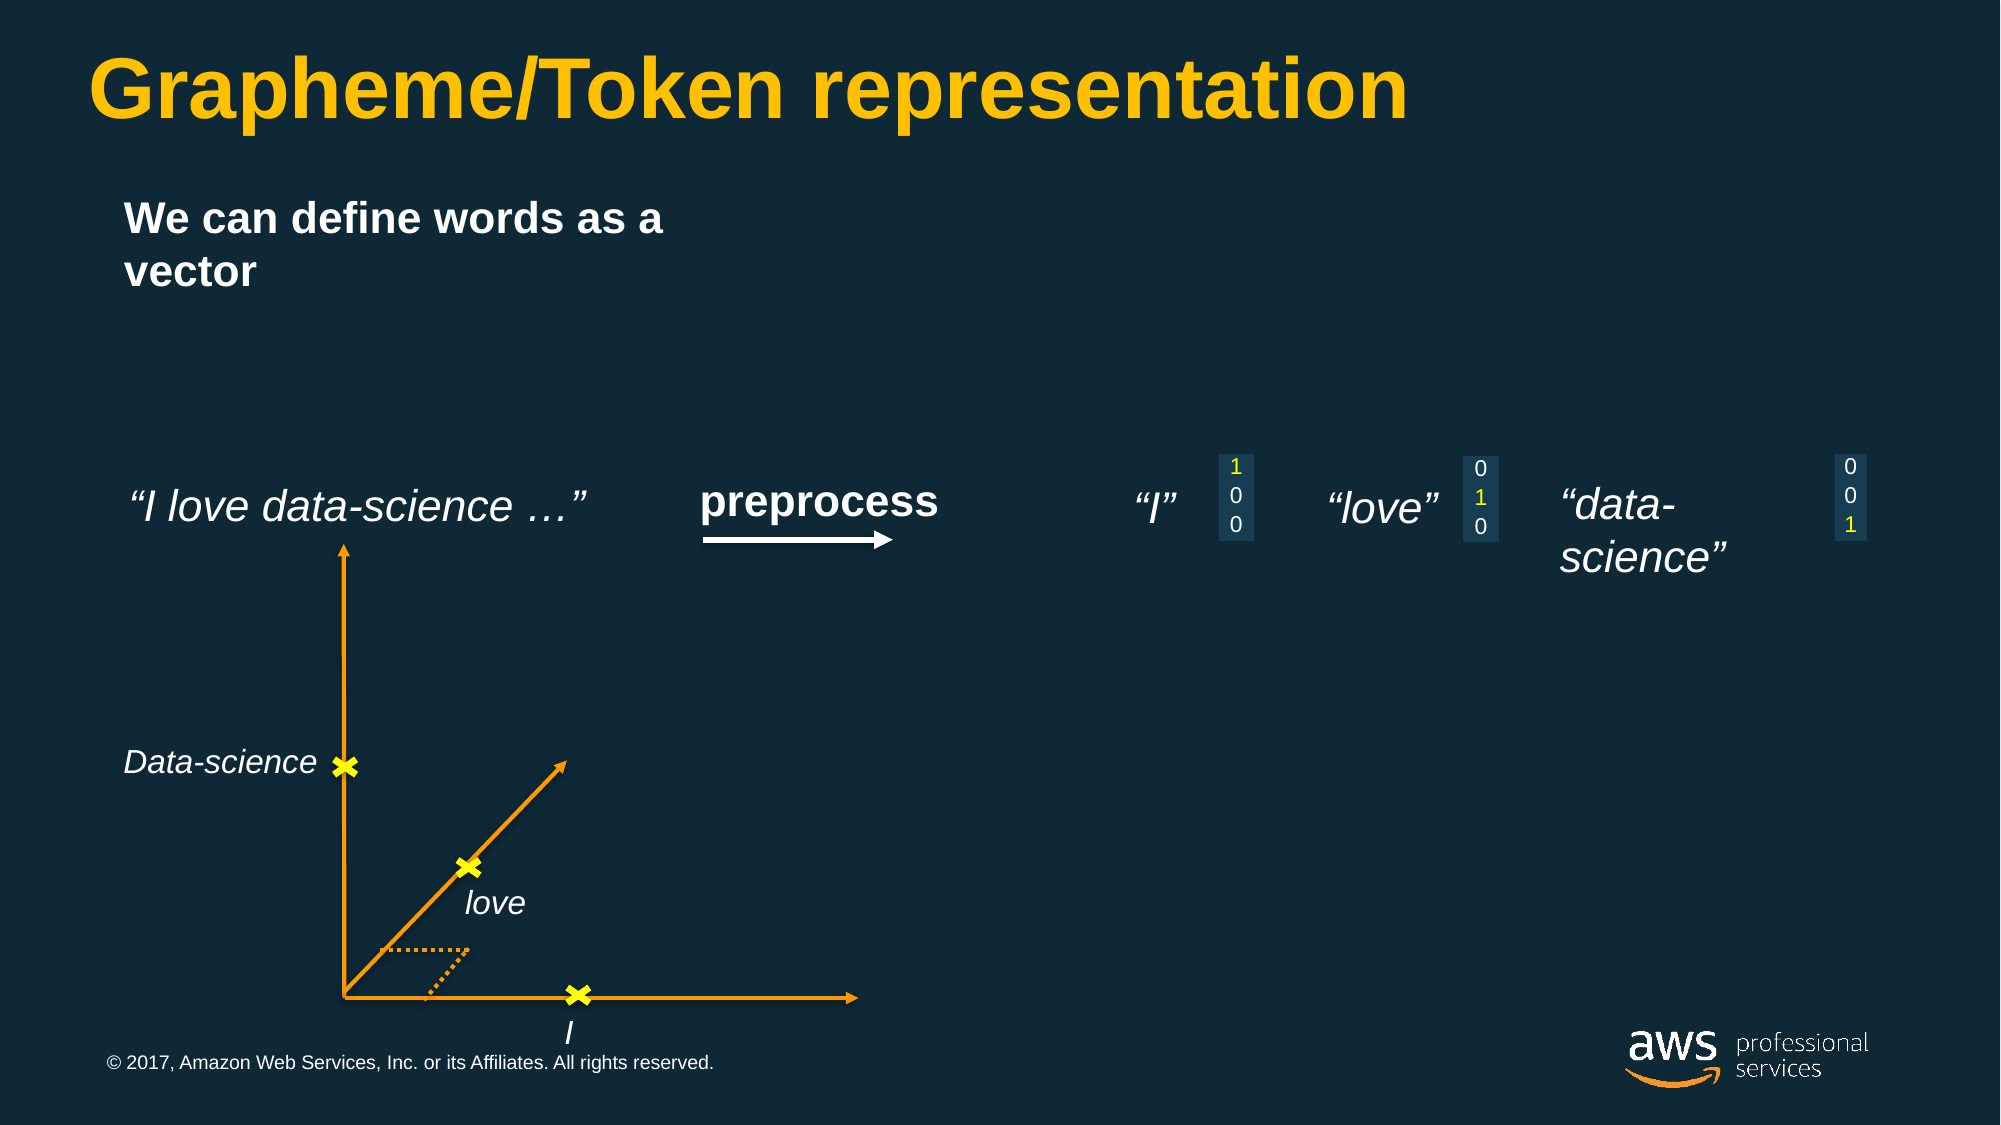

# Grapheme/Token representation
We can define words as a vector
| 1 |
| --- |
| 0 |
| 0 |
| 0 |
| --- |
| 0 |
| 1 |
| 0 |
| --- |
| 1 |
| 0 |
preprocess
“data-science”
“I love data-science …”
“I”
“love”
Data-science

love

I